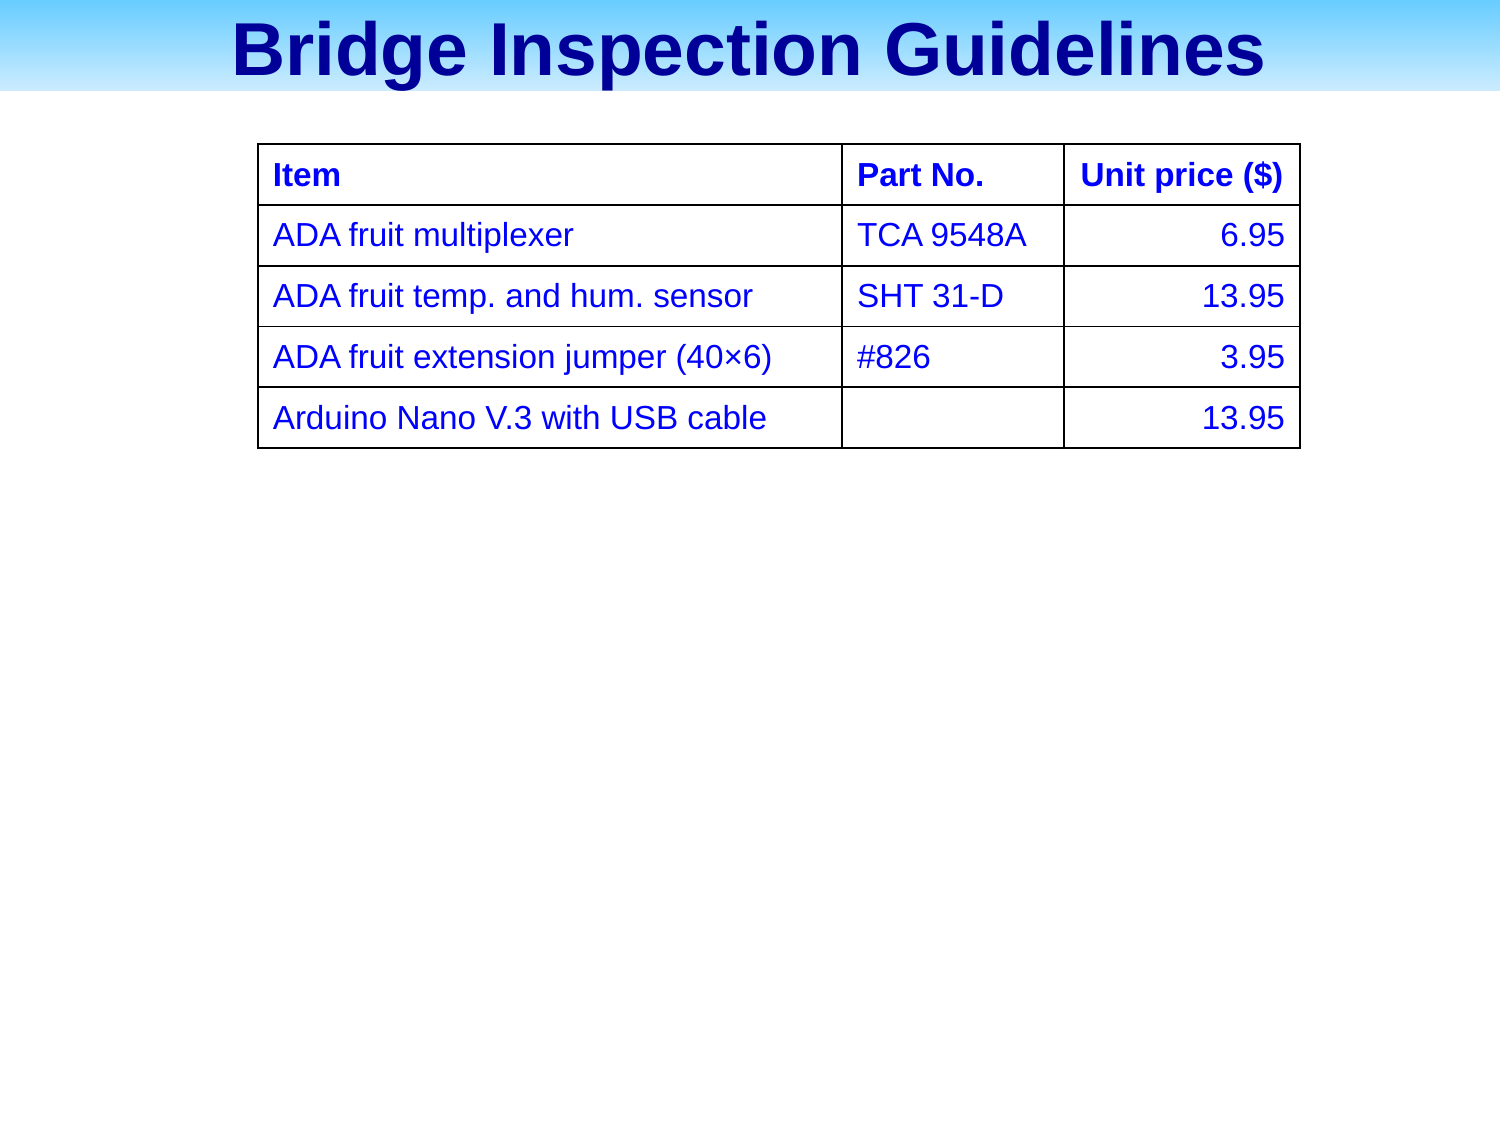

Bridge Inspection Guidelines
| Item | Part No. | Unit price ($) |
| --- | --- | --- |
| ADA fruit multiplexer | TCA 9548A | 6.95 |
| ADA fruit temp. and hum. sensor | SHT 31-D | 13.95 |
| ADA fruit extension jumper (40×6) | #826 | 3.95 |
| Arduino Nano V.3 with USB cable |  | 13.95 |